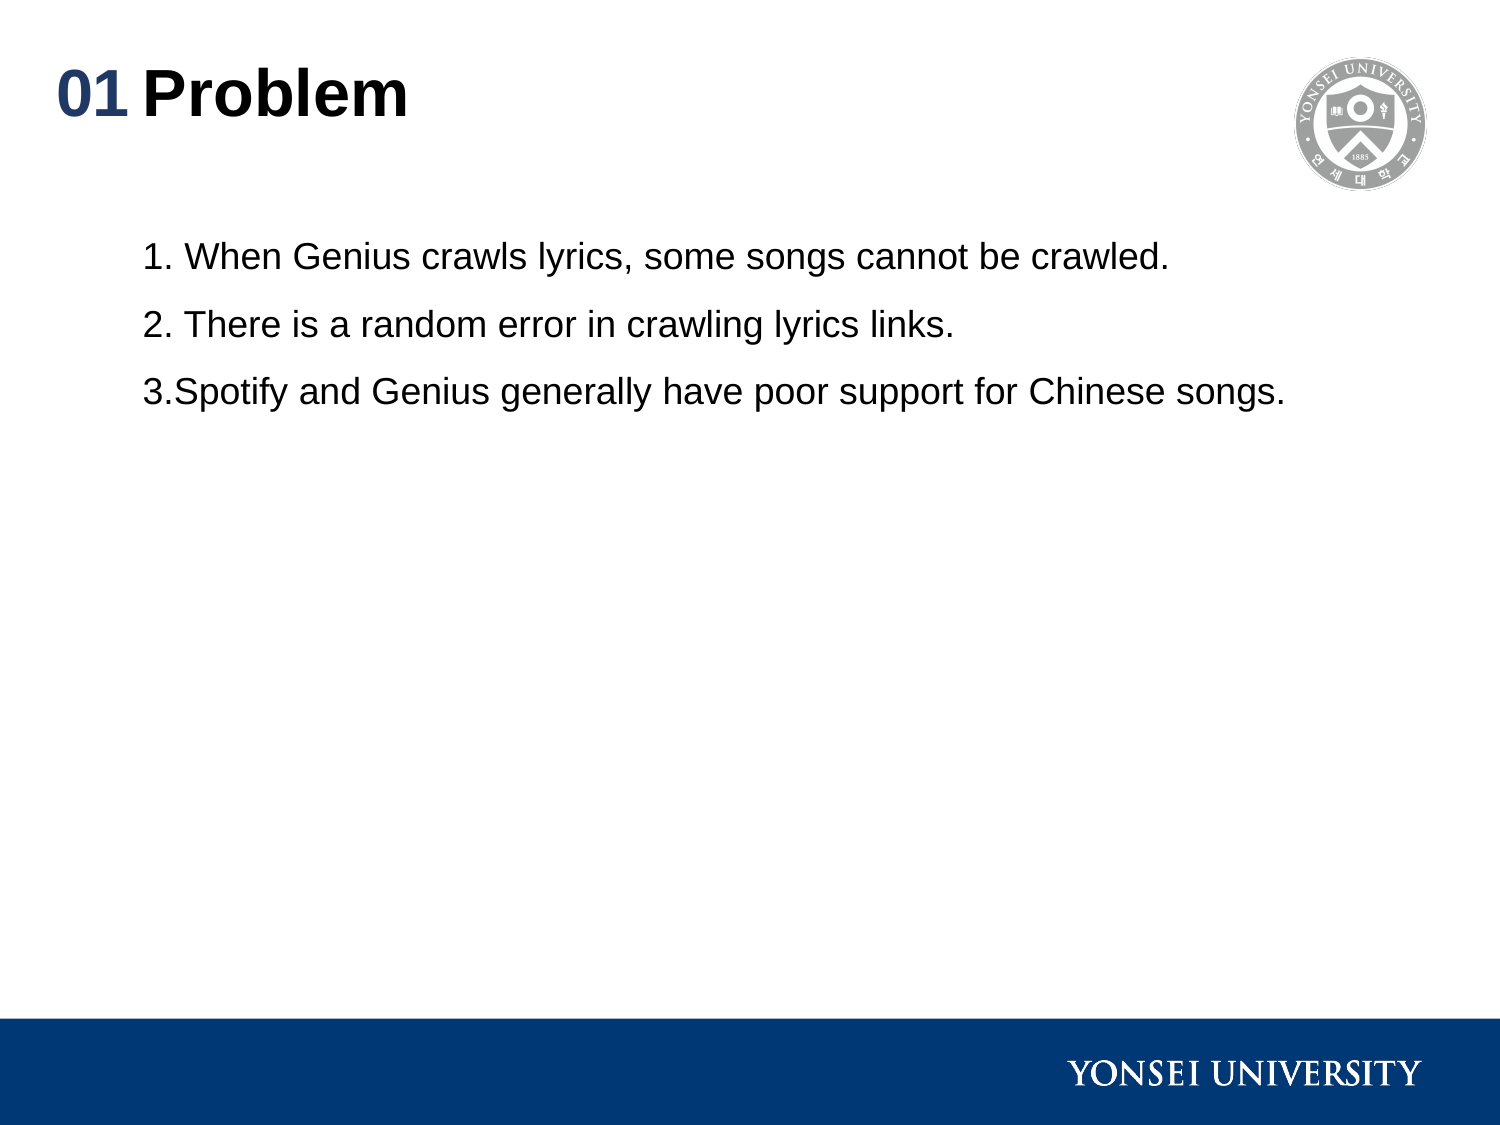

Problem

01
1. When Genius crawls lyrics, some songs cannot be crawled.
2. There is a random error in crawling lyrics links.
3.Spotify and Genius generally have poor support for Chinese songs.